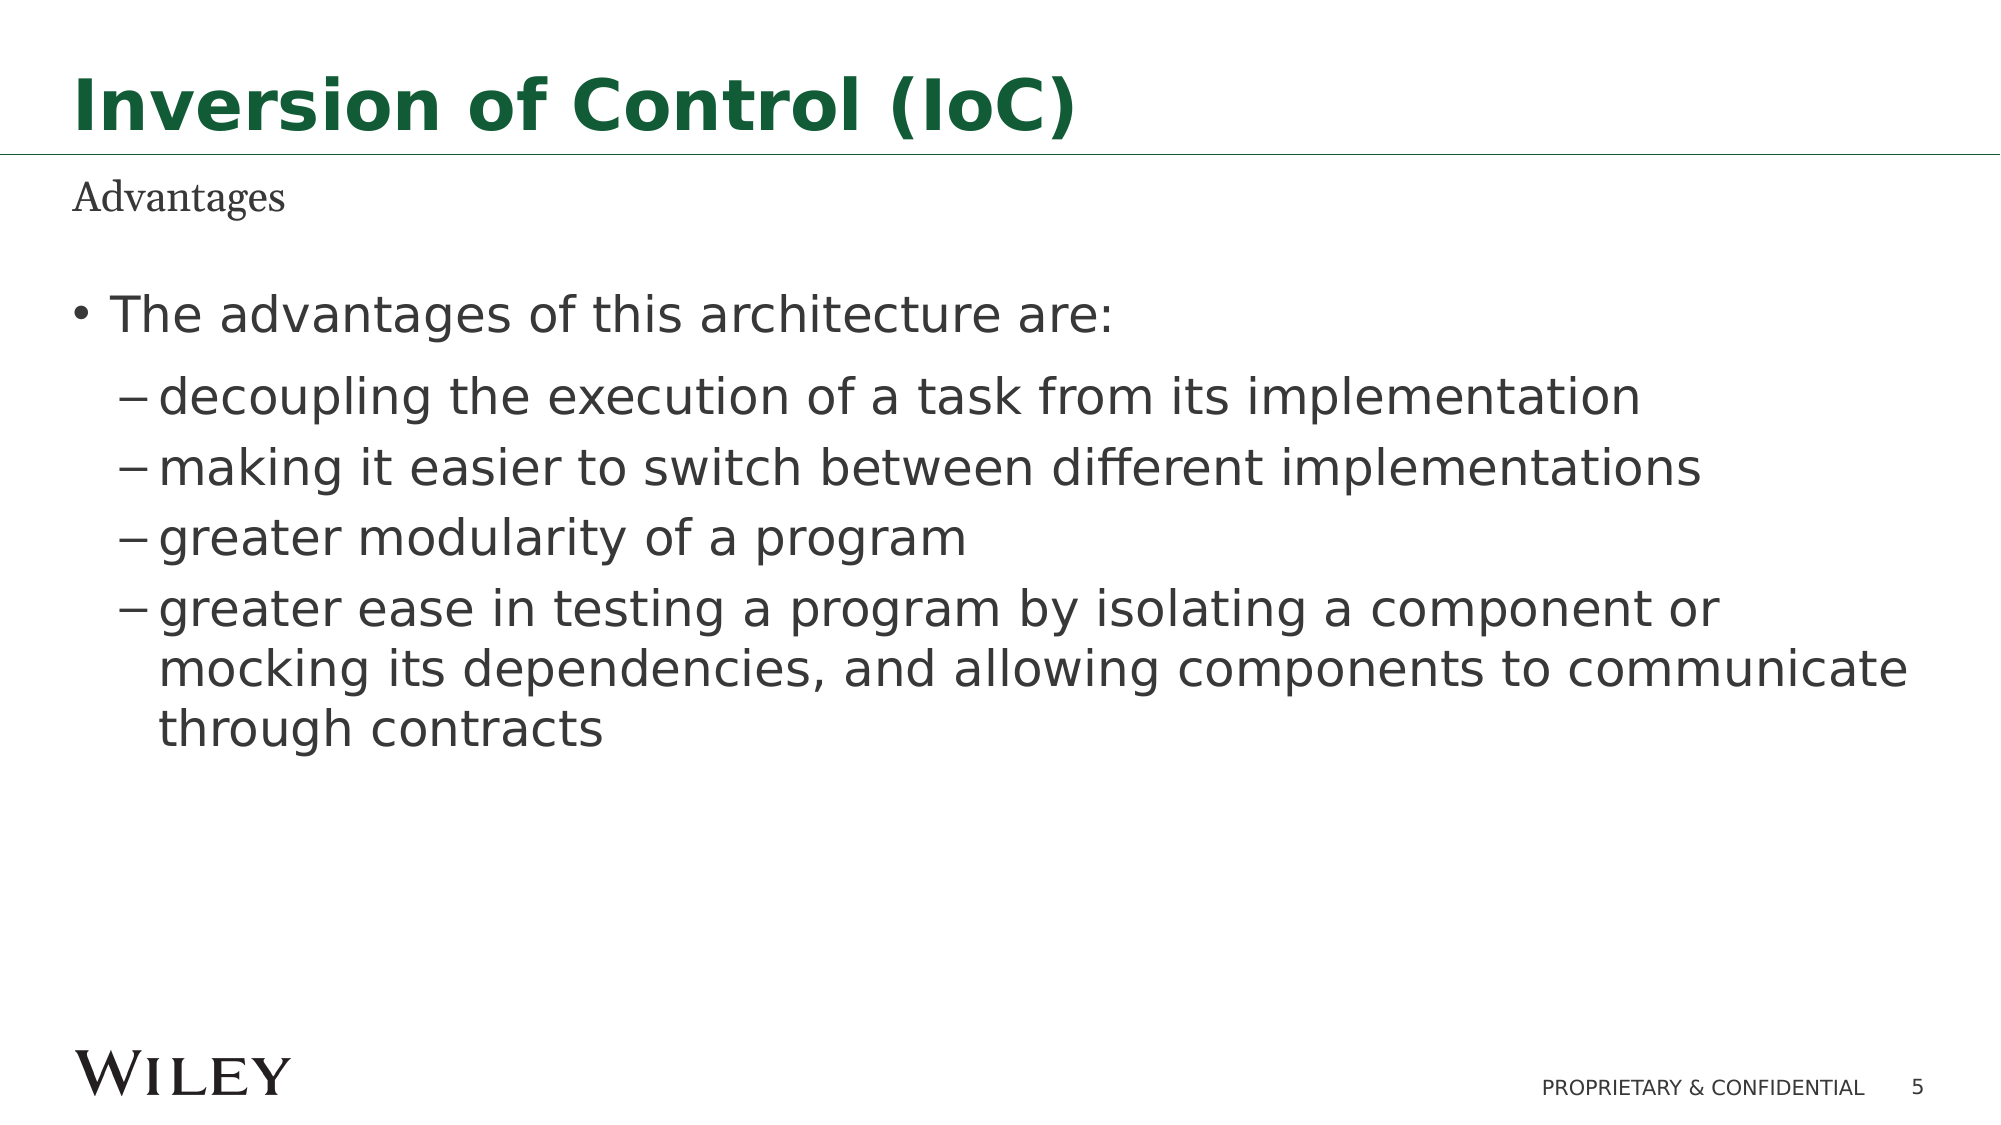

# Inversion of Control (IoC)
Advantages
The advantages of this architecture are:
decoupling the execution of a task from its implementation
making it easier to switch between different implementations
greater modularity of a program
greater ease in testing a program by isolating a component or mocking its dependencies, and allowing components to communicate through contracts
5
PROPRIETARY & CONFIDENTIAL